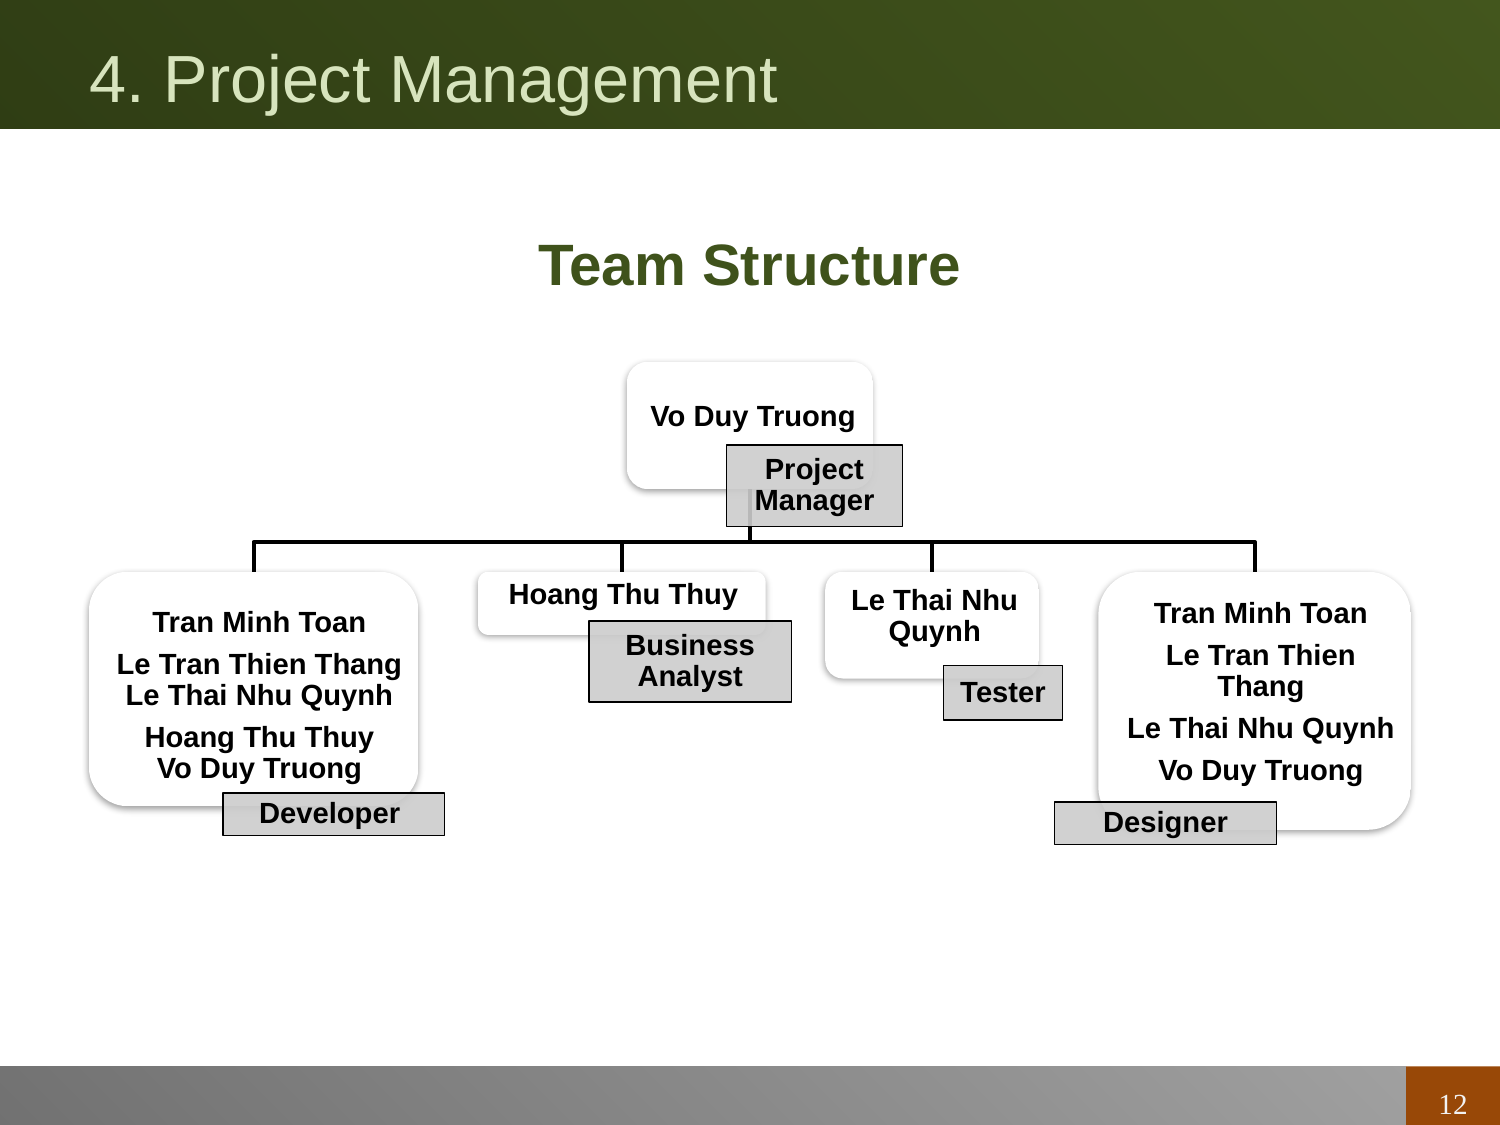

# 4. Project Management
Vo Duy Truong
Project Manager
Tran Minh Toan
Le Tran Thien Thang
Le Thai Nhu Quynh
Hoang Thu Thuy
Vo Duy Truong
Developer
Hoang Thu Thuy
Business Analyst
Le Thai Nhu Quynh
Tester
Tran Minh Toan
Le Tran Thien Thang
Le Thai Nhu Quynh
Vo Duy Truong
Designer
Team Structure